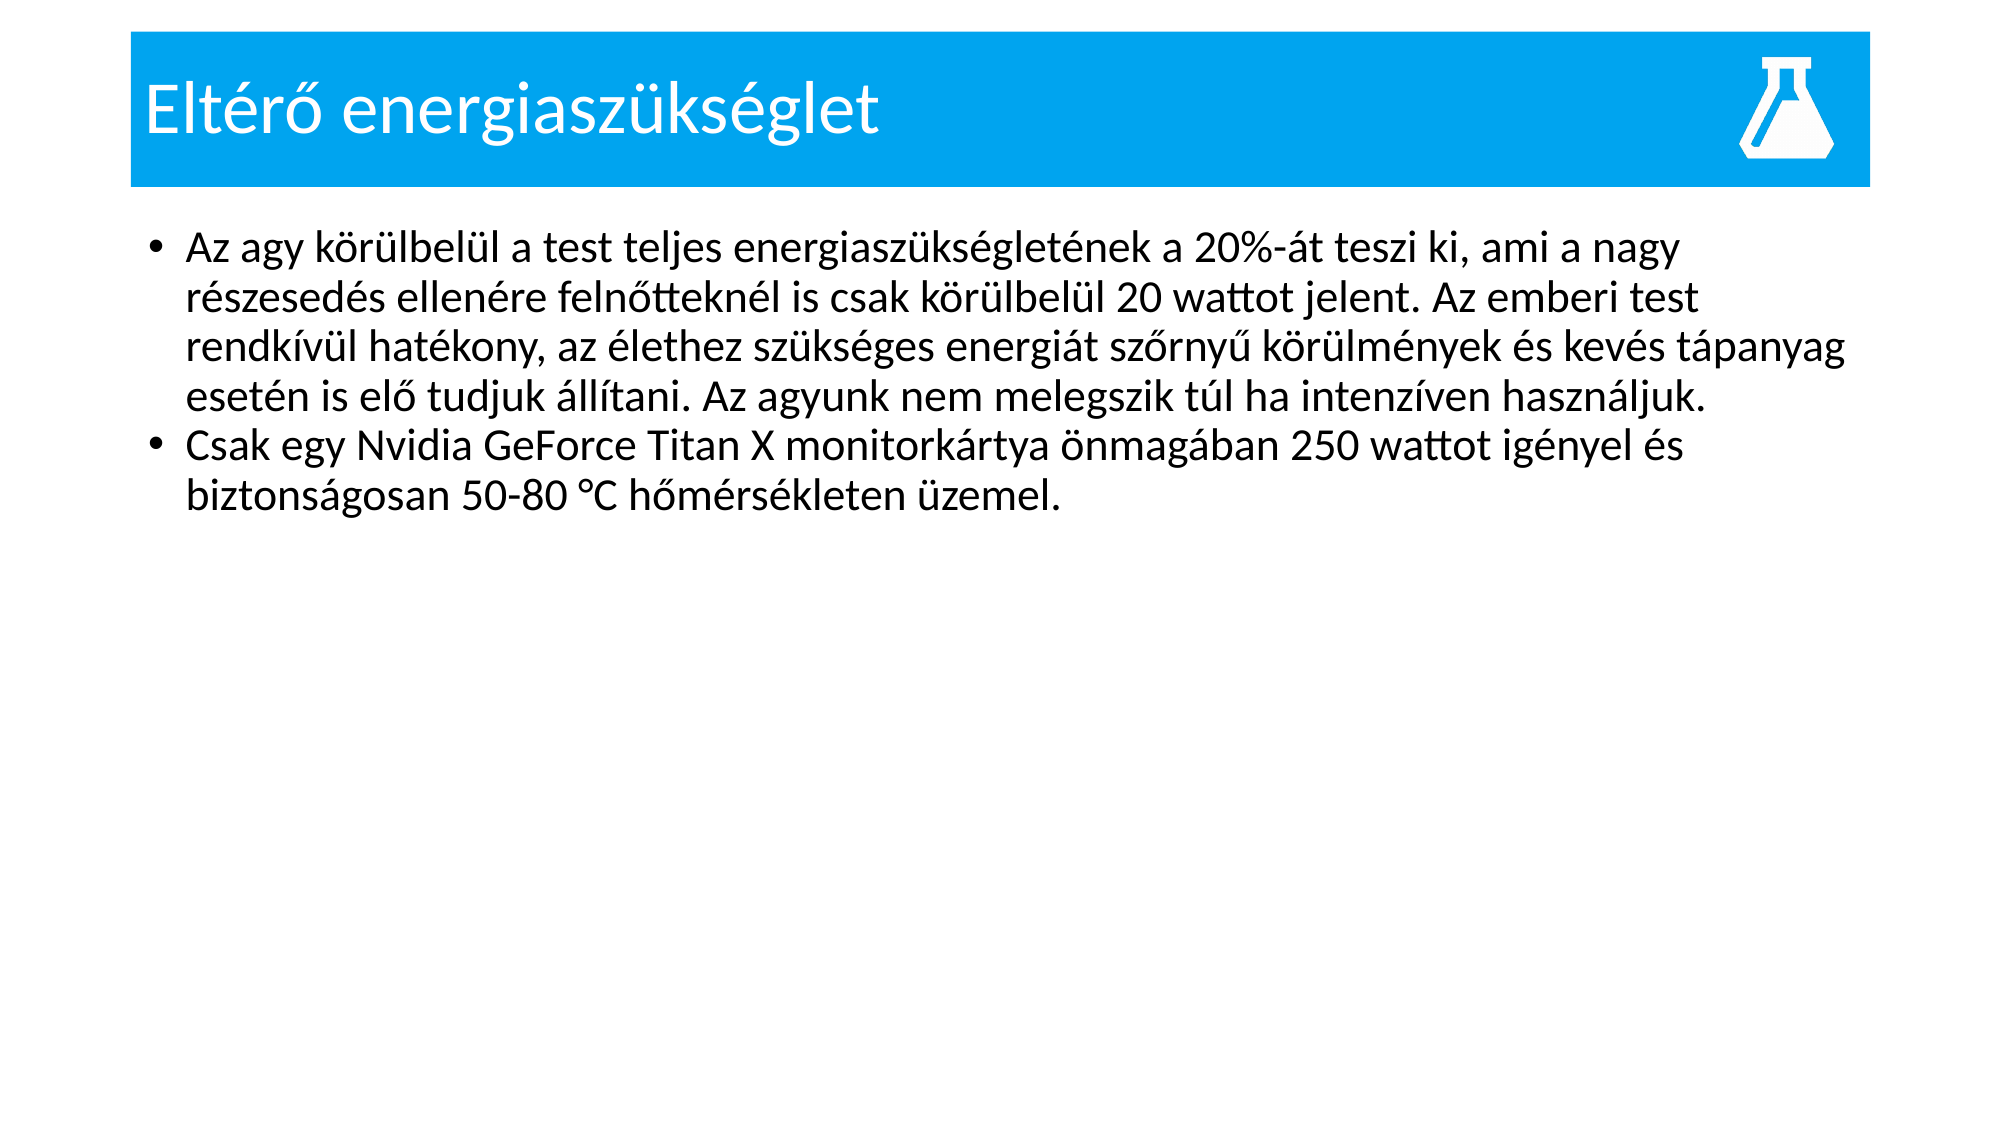

# Eltérő energiaszükséglet
Az agy körülbelül a test teljes energiaszükségletének a 20%-át teszi ki, ami a nagy részesedés ellenére felnőtteknél is csak körülbelül 20 wattot jelent. Az emberi test rendkívül hatékony, az élethez szükséges energiát szőrnyű körülmények és kevés tápanyag esetén is elő tudjuk állítani. Az agyunk nem melegszik túl ha intenzíven használjuk.
Csak egy Nvidia GeForce Titan X monitorkártya önmagában 250 wattot igényel és biztonságosan 50-80 °C hőmérsékleten üzemel.